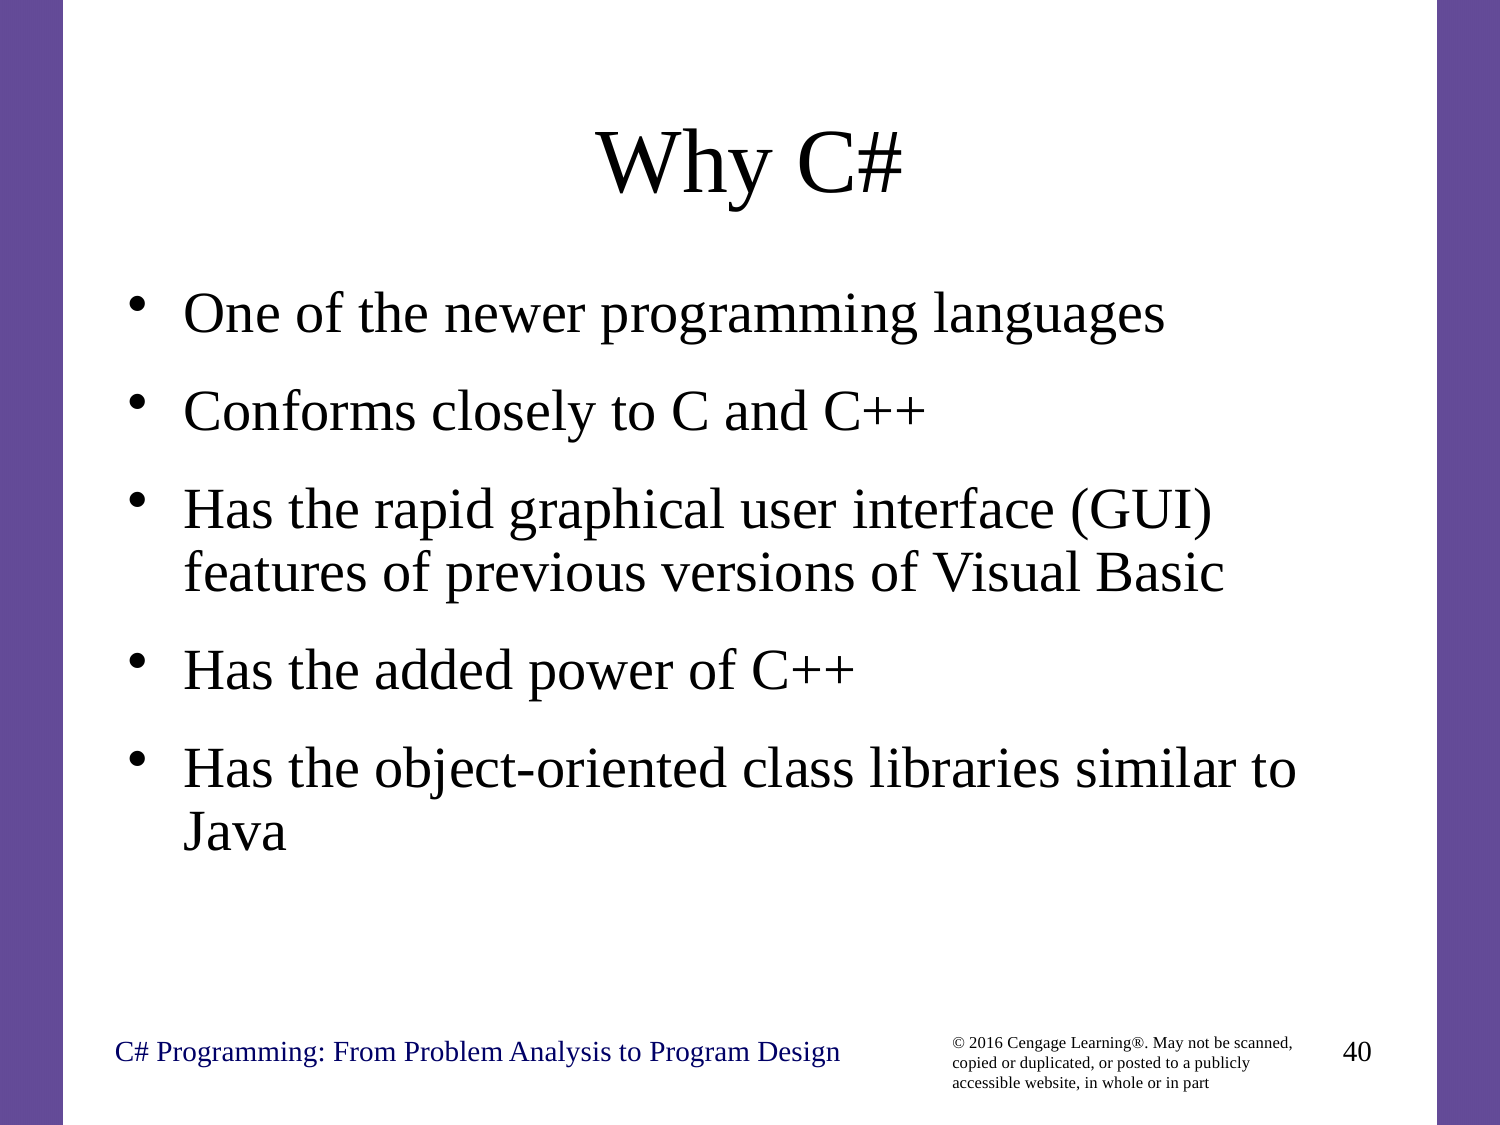

# Why C#
One of the newer programming languages
Conforms closely to C and C++
Has the rapid graphical user interface (GUI) features of previous versions of Visual Basic
Has the added power of C++
Has the object-oriented class libraries similar to Java
C# Programming: From Problem Analysis to Program Design

40